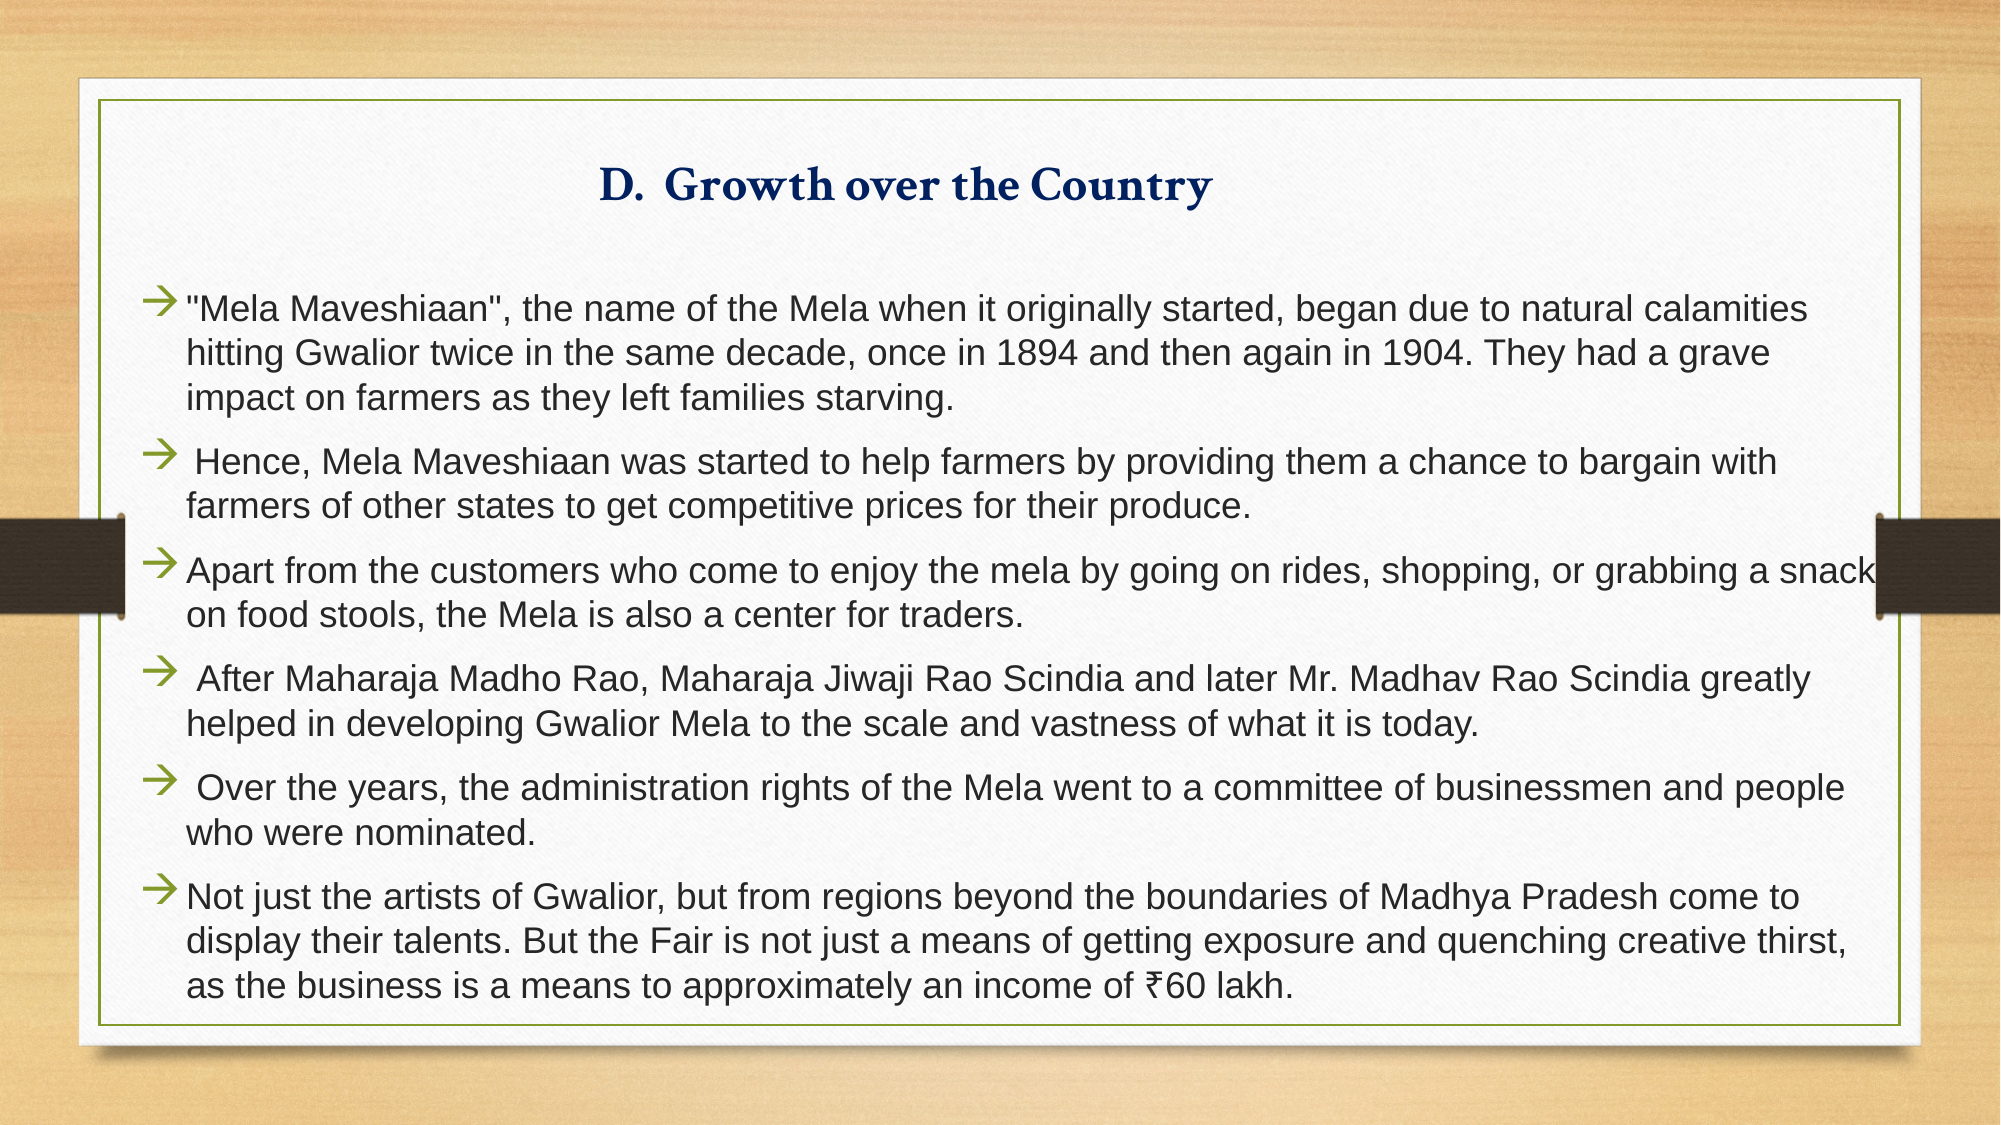

# D.  Growth over the Country
"Mela Maveshiaan", the name of the Mela when it originally started, began due to natural calamities hitting Gwalior twice in the same decade, once in 1894 and then again in 1904. They had a grave impact on farmers as they left families starving.
 Hence, Mela Maveshiaan was started to help farmers by providing them a chance to bargain with farmers of other states to get competitive prices for their produce.
Apart from the customers who come to enjoy the mela by going on rides, shopping, or grabbing a snack on food stools, the Mela is also a center for traders.
 After Maharaja Madho Rao, Maharaja Jiwaji Rao Scindia and later Mr. Madhav Rao Scindia greatly helped in developing Gwalior Mela to the scale and vastness of what it is today.
 Over the years, the administration rights of the Mela went to a committee of businessmen and people who were nominated.
Not just the artists of Gwalior, but from regions beyond the boundaries of Madhya Pradesh come to display their talents. But the Fair is not just a means of getting exposure and quenching creative thirst, as the business is a means to approximately an income of ₹60 lakh.